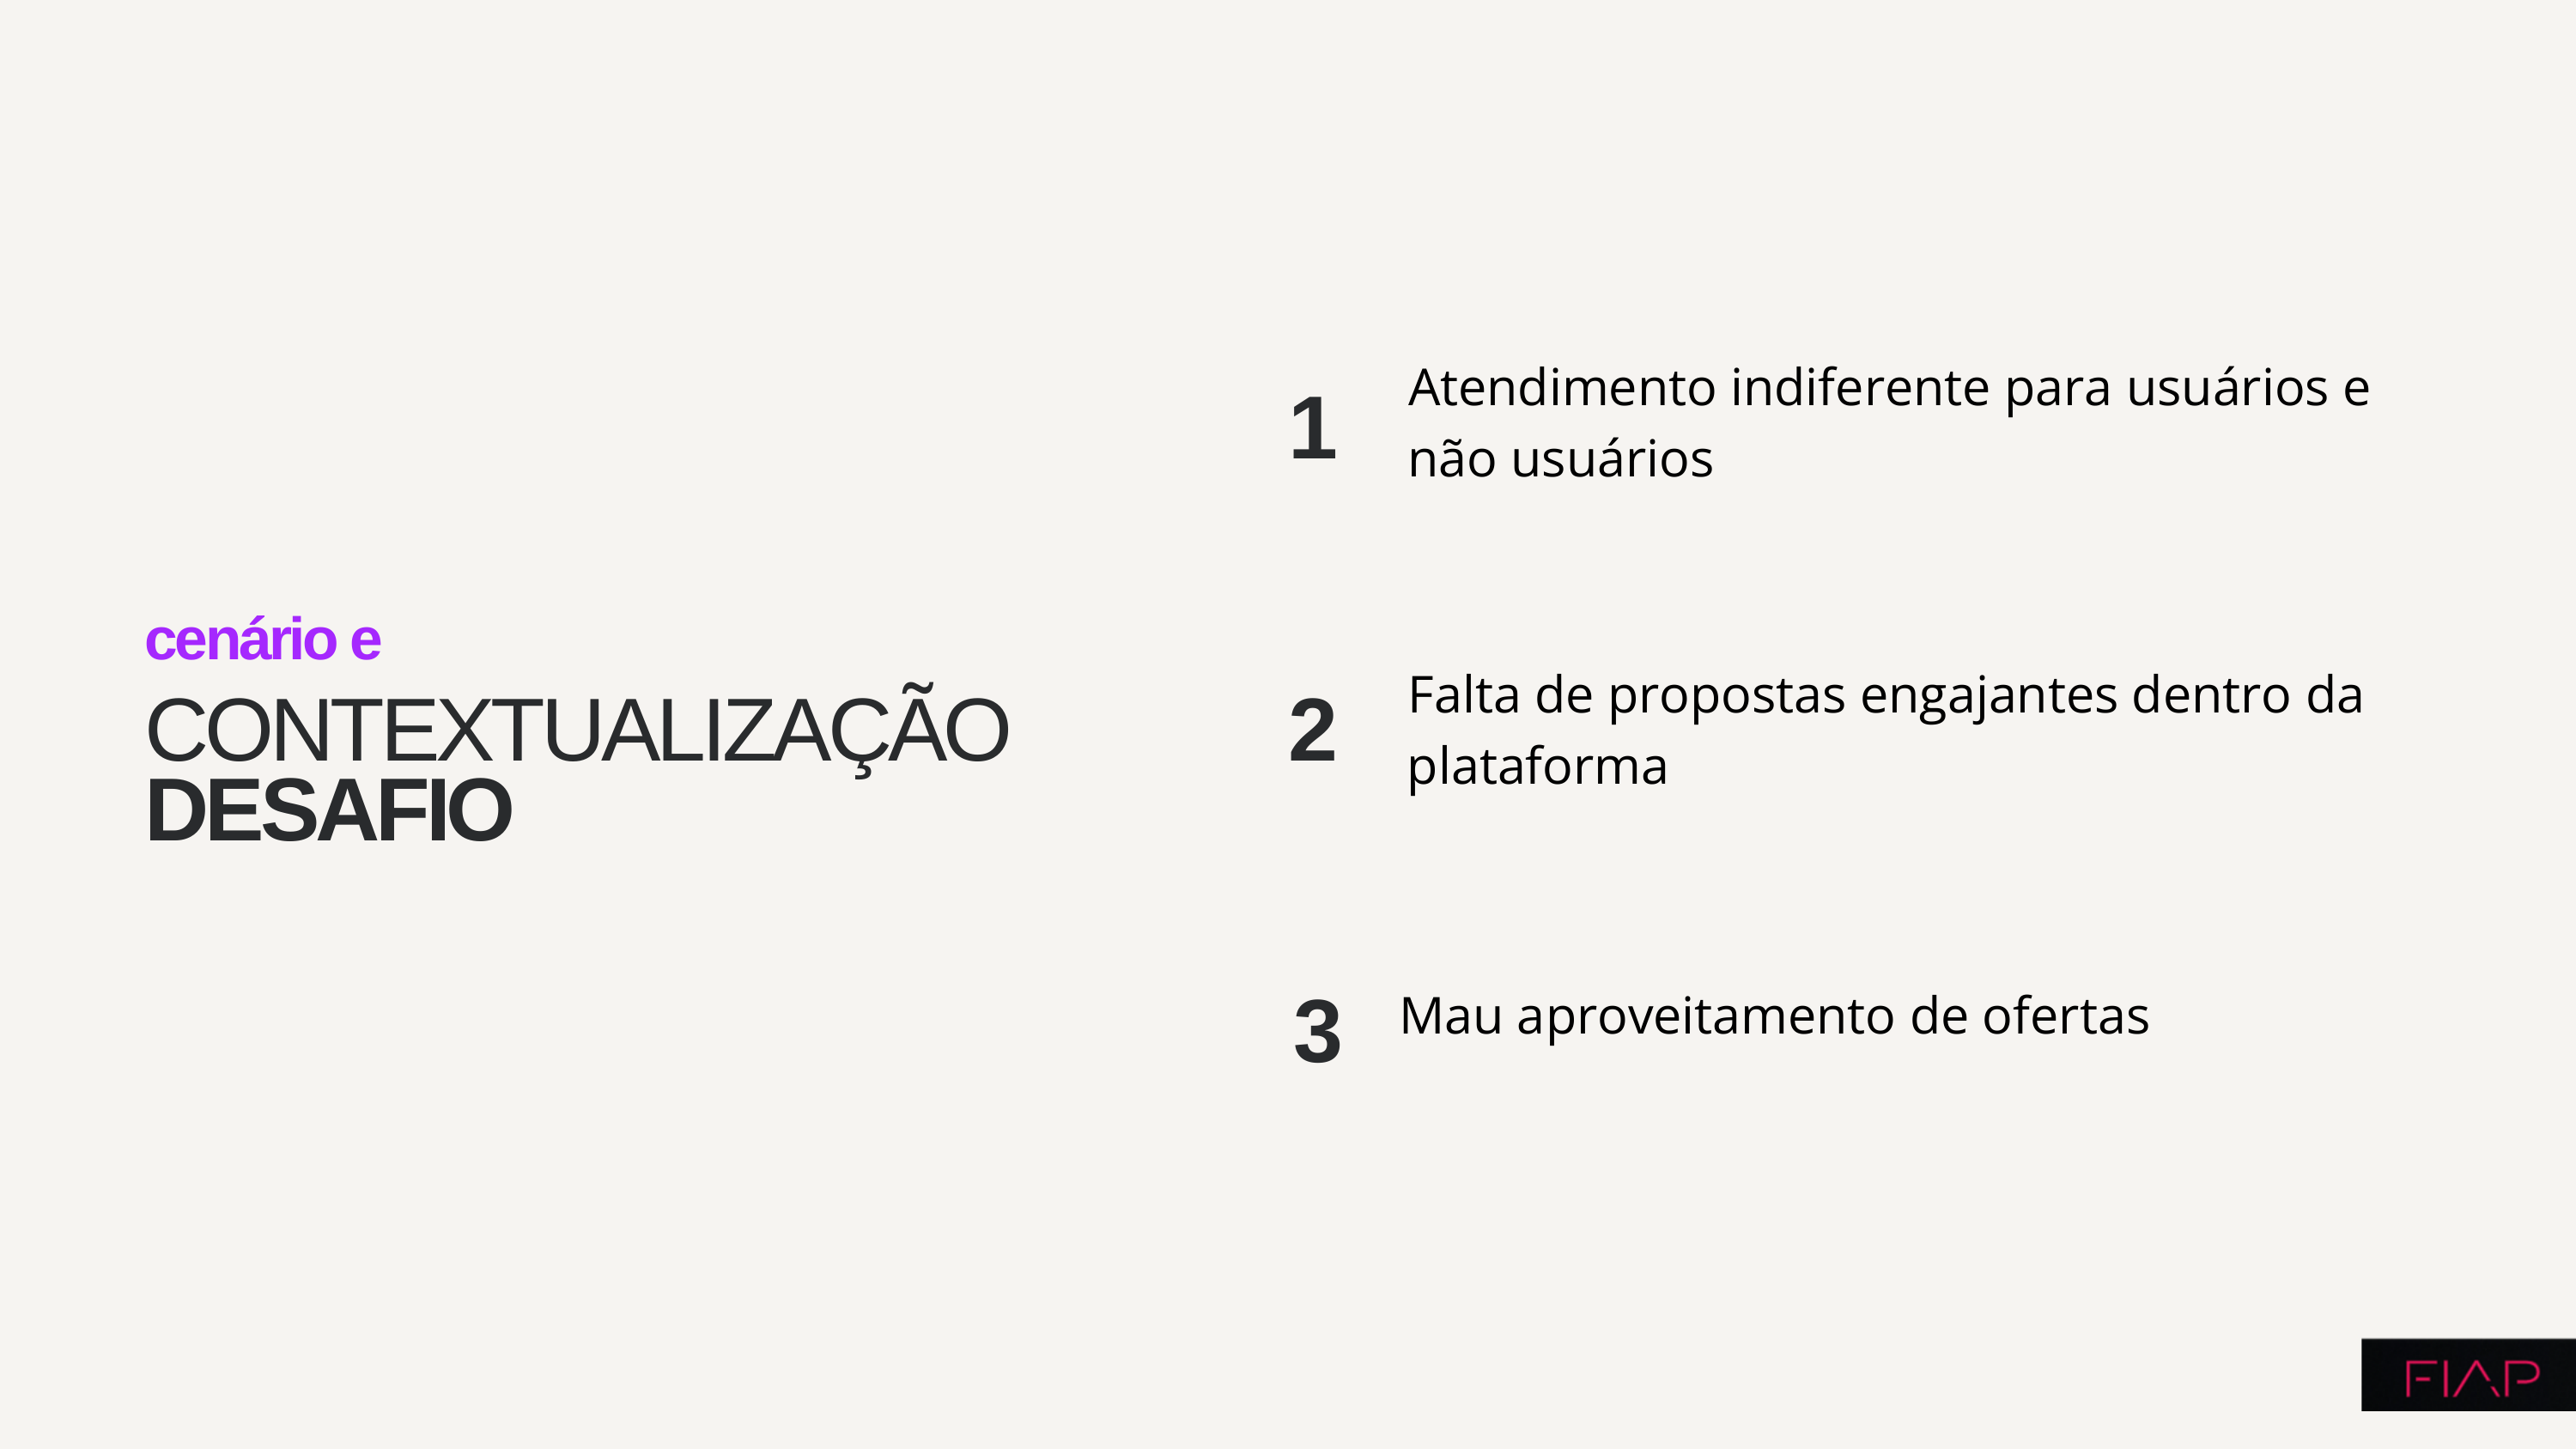

Atendimento indiferente para usuários e
não usuários
1
cenário e
Falta de propostas engajantes dentro da
plataforma
CONTEXTUALIZAÇÃO
DESAFIO
2
Mau aproveitamento de ofertas
3